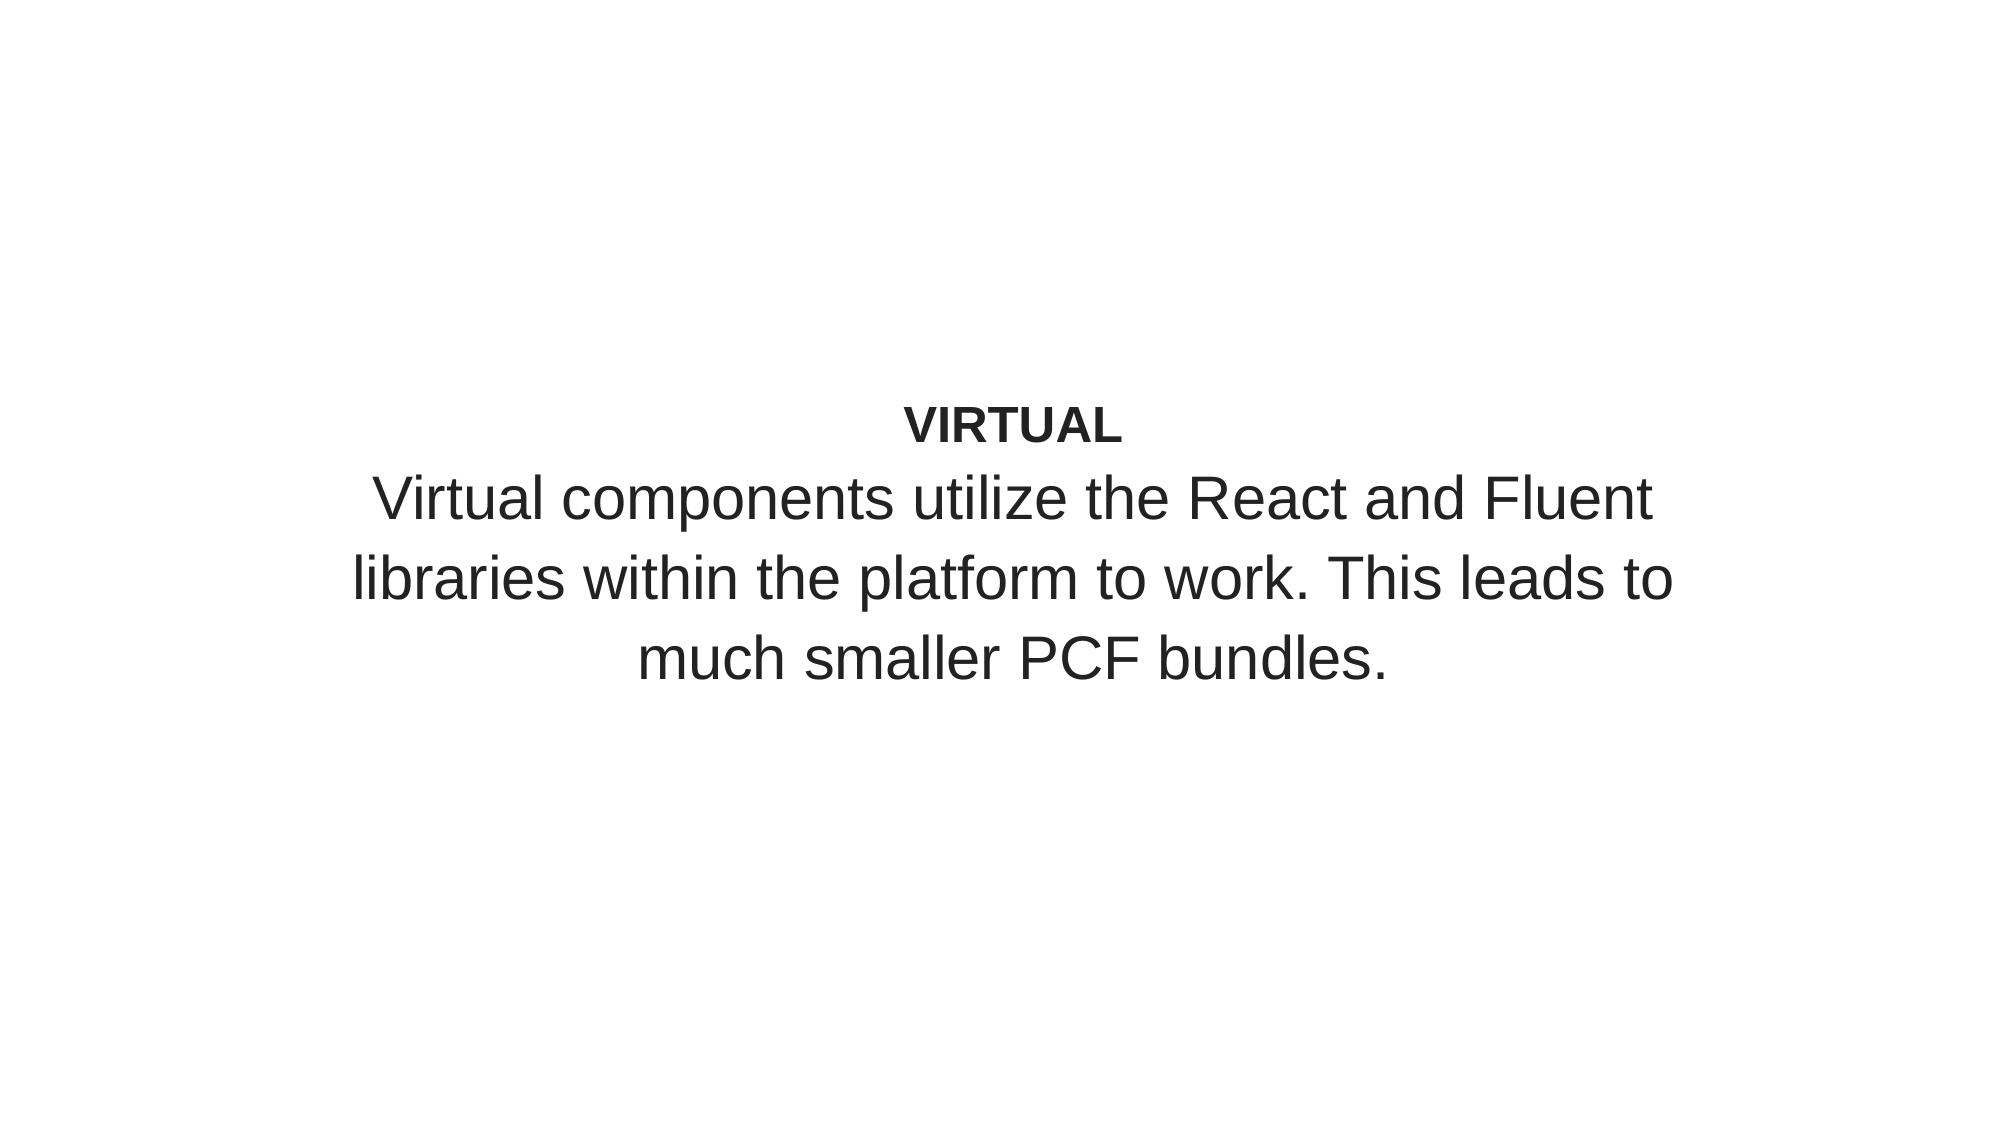

VIRTUAL
Virtual components utilize the React and Fluent libraries within the platform to work. This leads to much smaller PCF bundles.